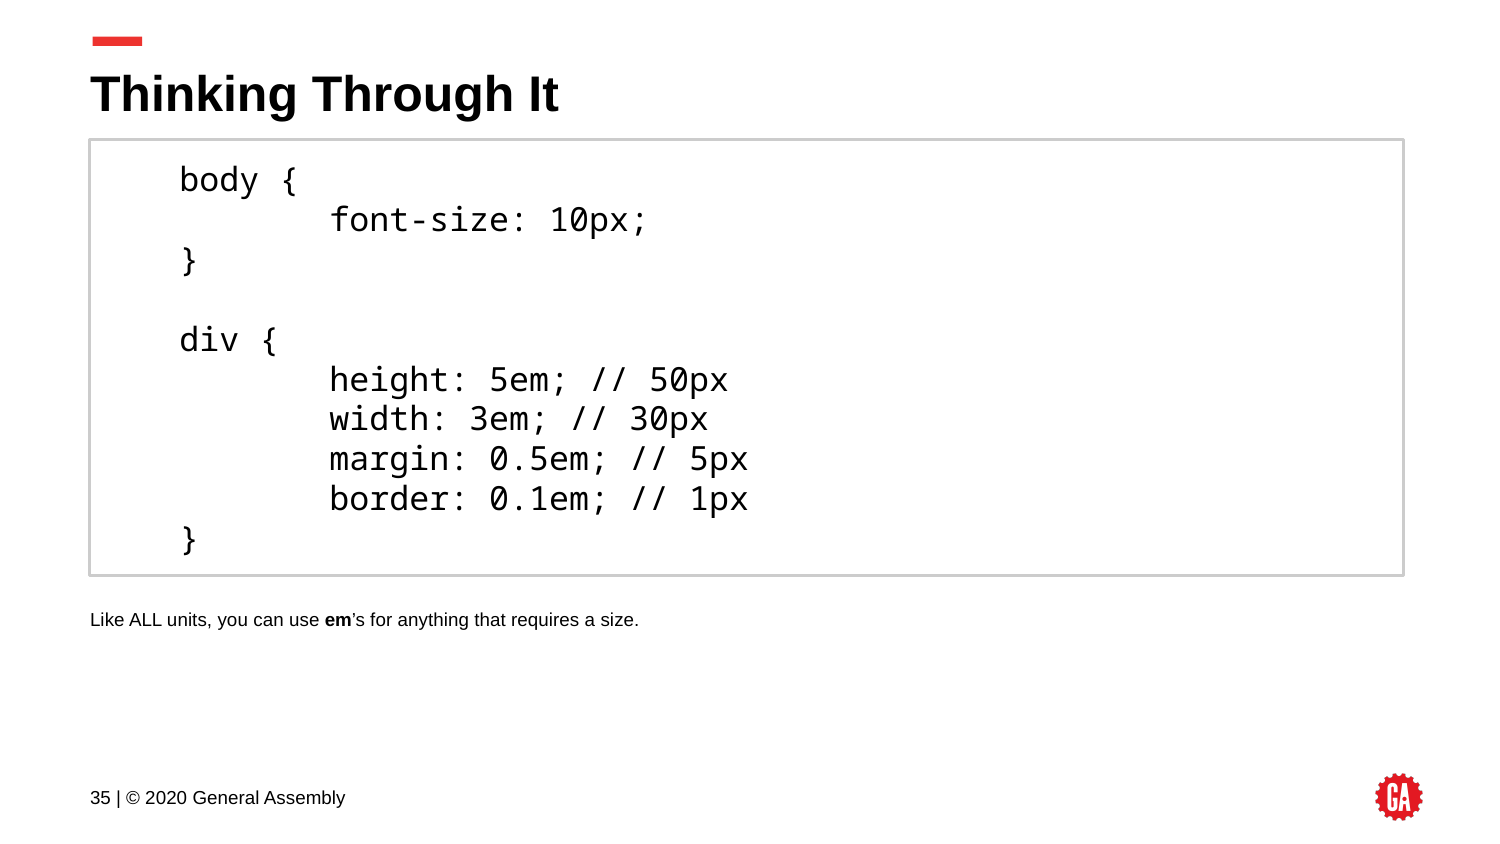

# Thinking Through It
body {
	font-size: 10px;
}

div {
	height: 5em; // 50px
	width: 3em; // 30px
	margin: 0.5em; // 5px
	border: 0.1em; // 1px
}
Like ALL units, you can use em’s for anything that requires a size.
35 | © 2020 General Assembly